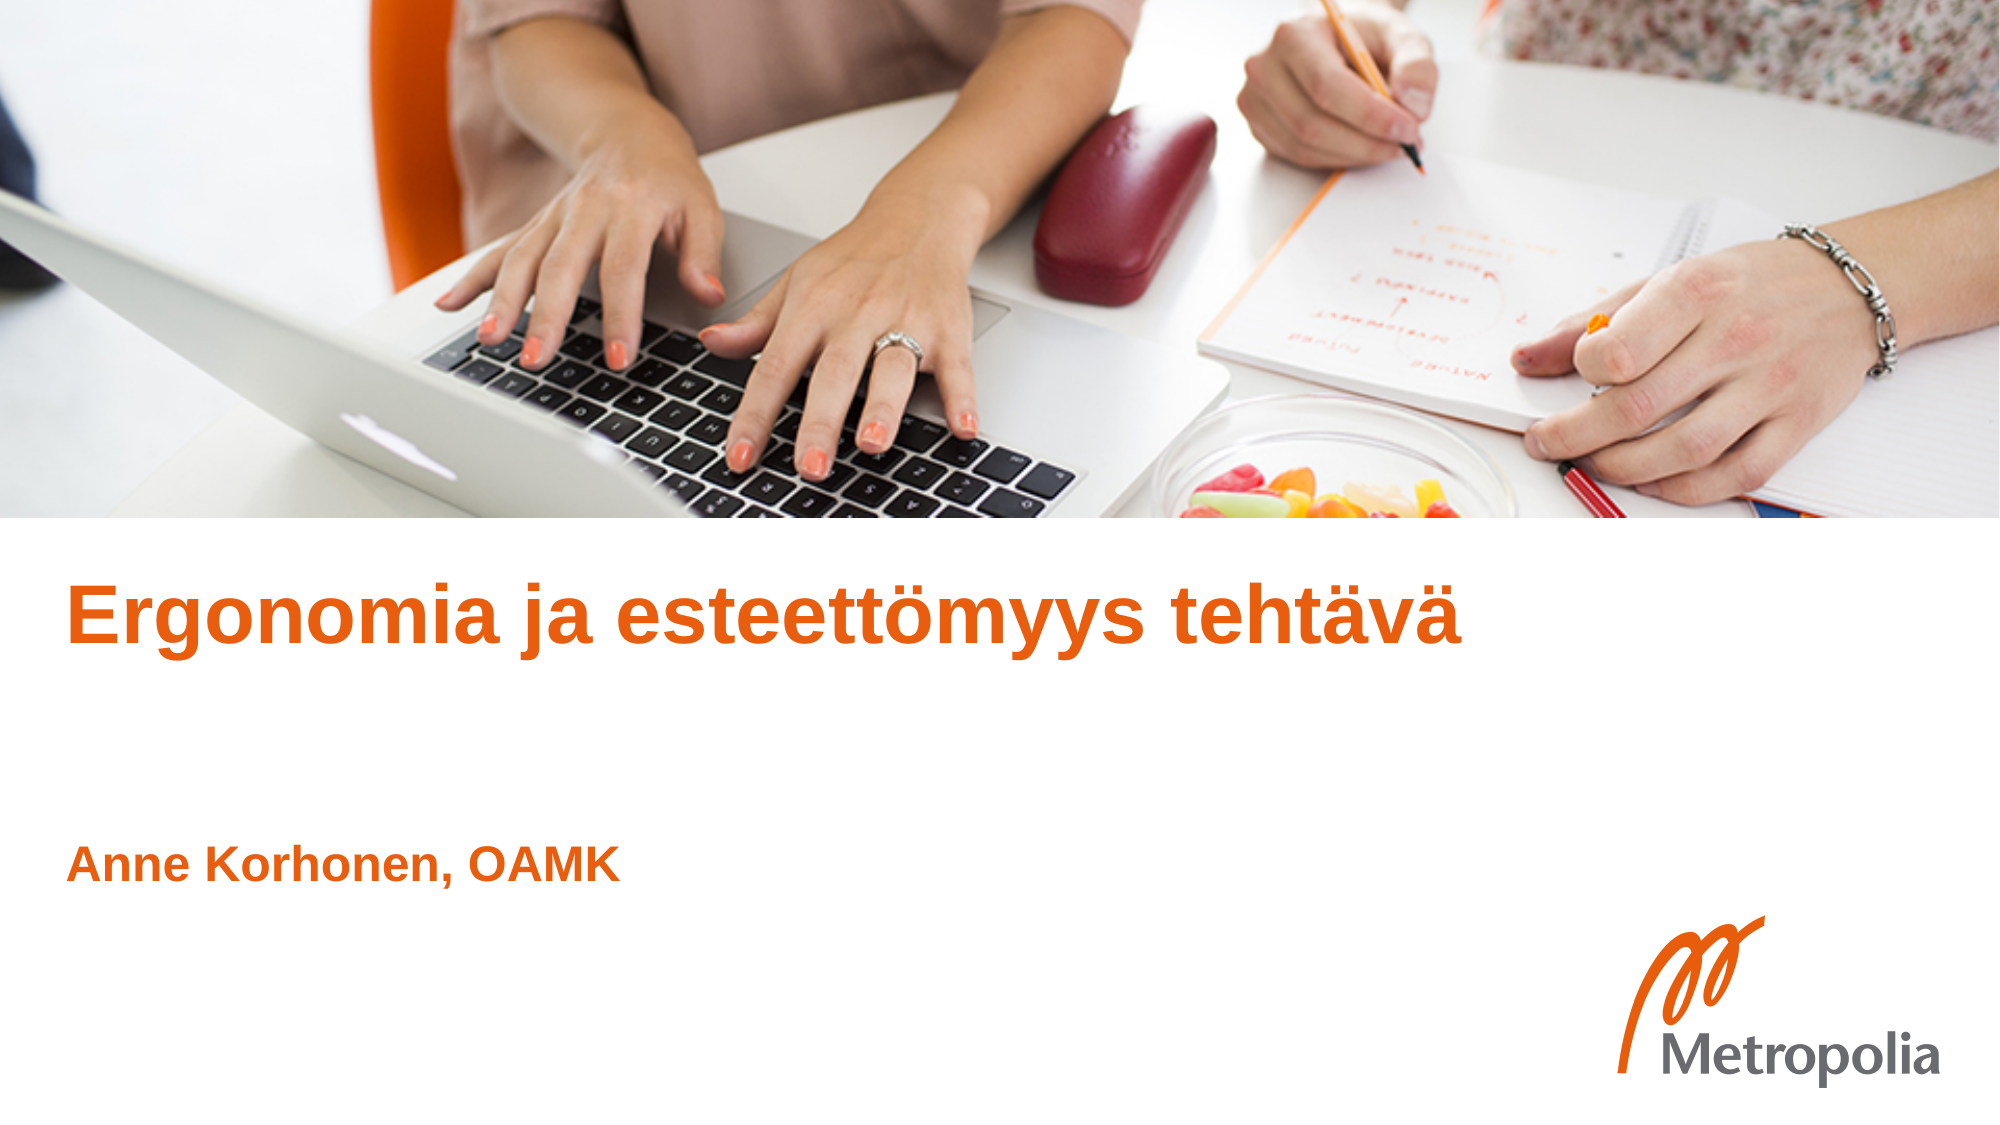

# Ergonomia ja esteettömyys tehtävä Anne Korhonen, OAMK